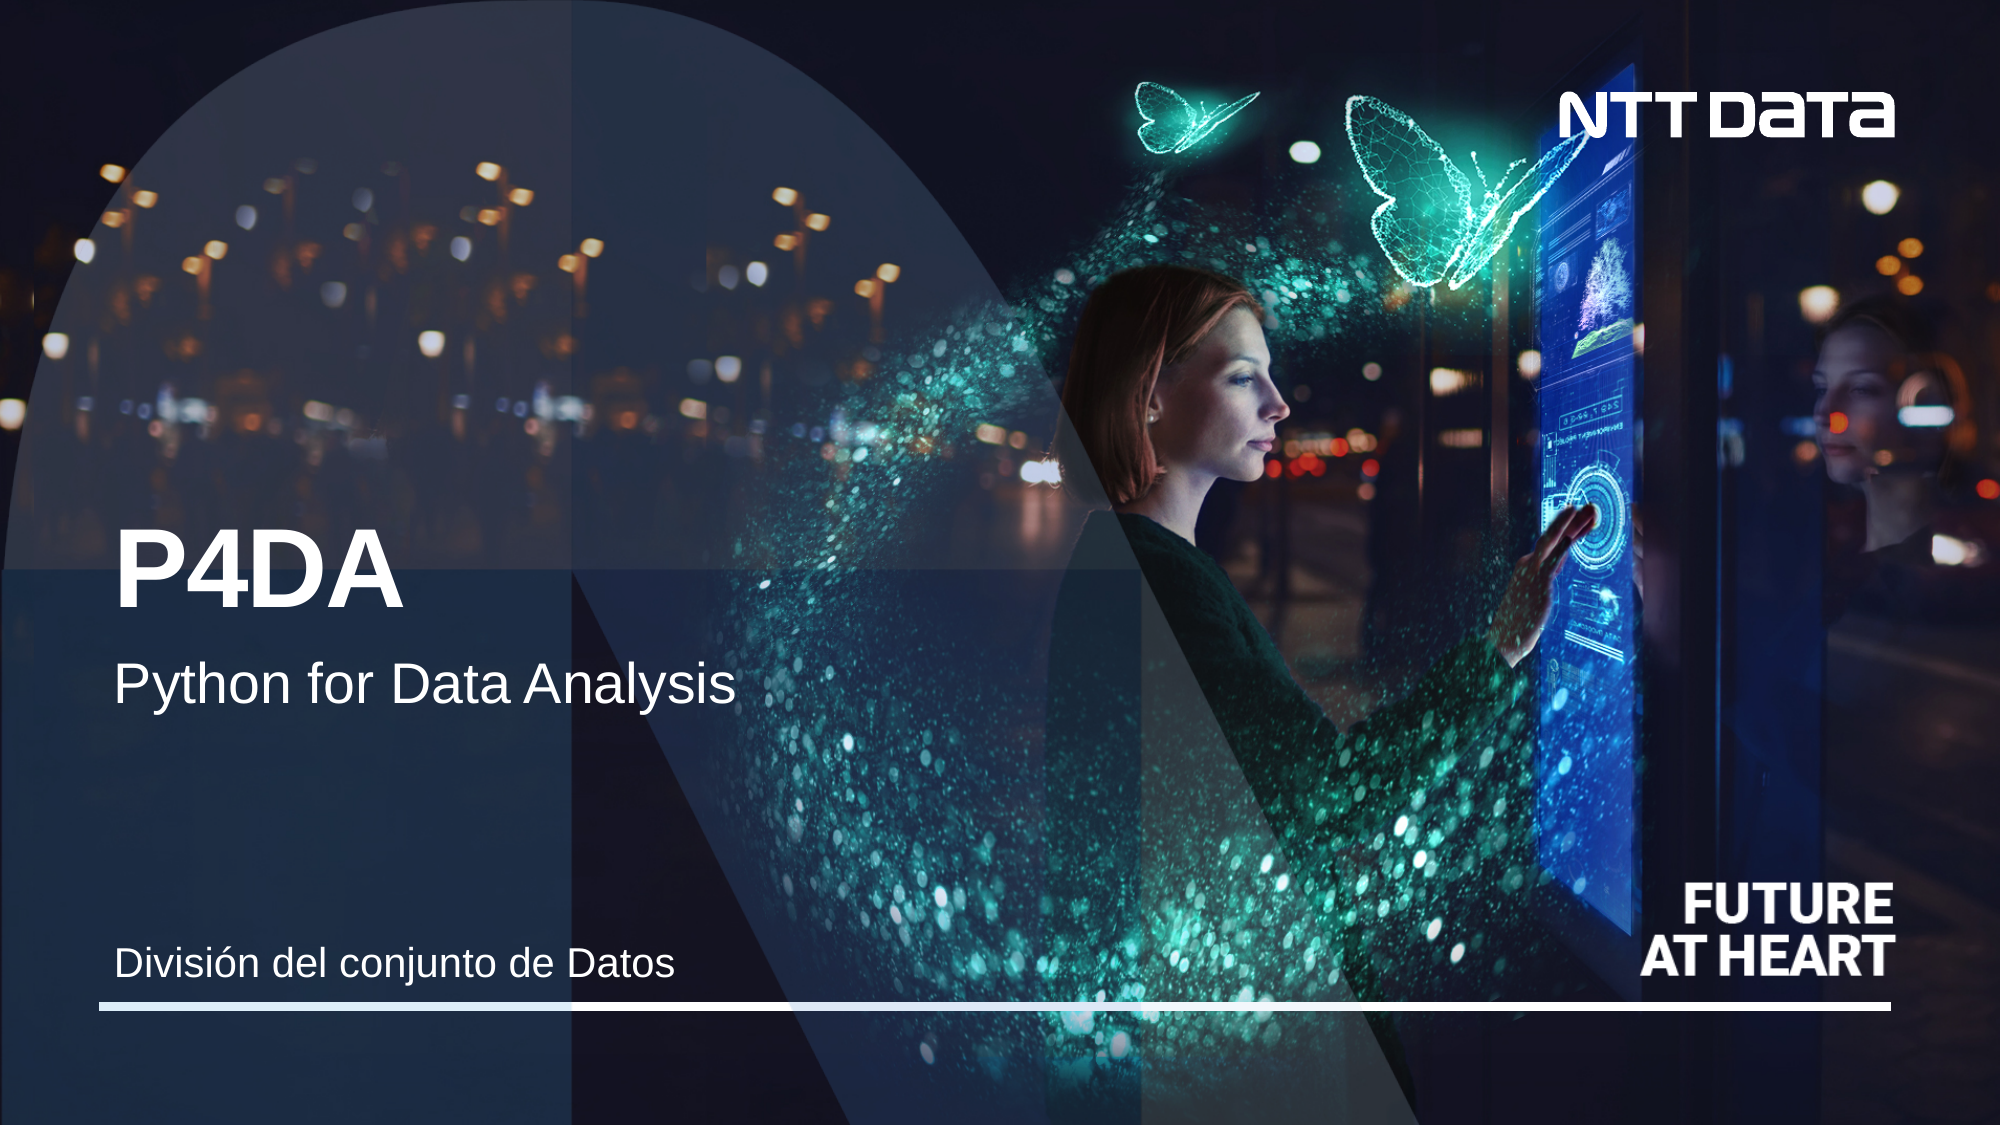

# P4DA
Python for Data Analysis
División del conjunto de Datos